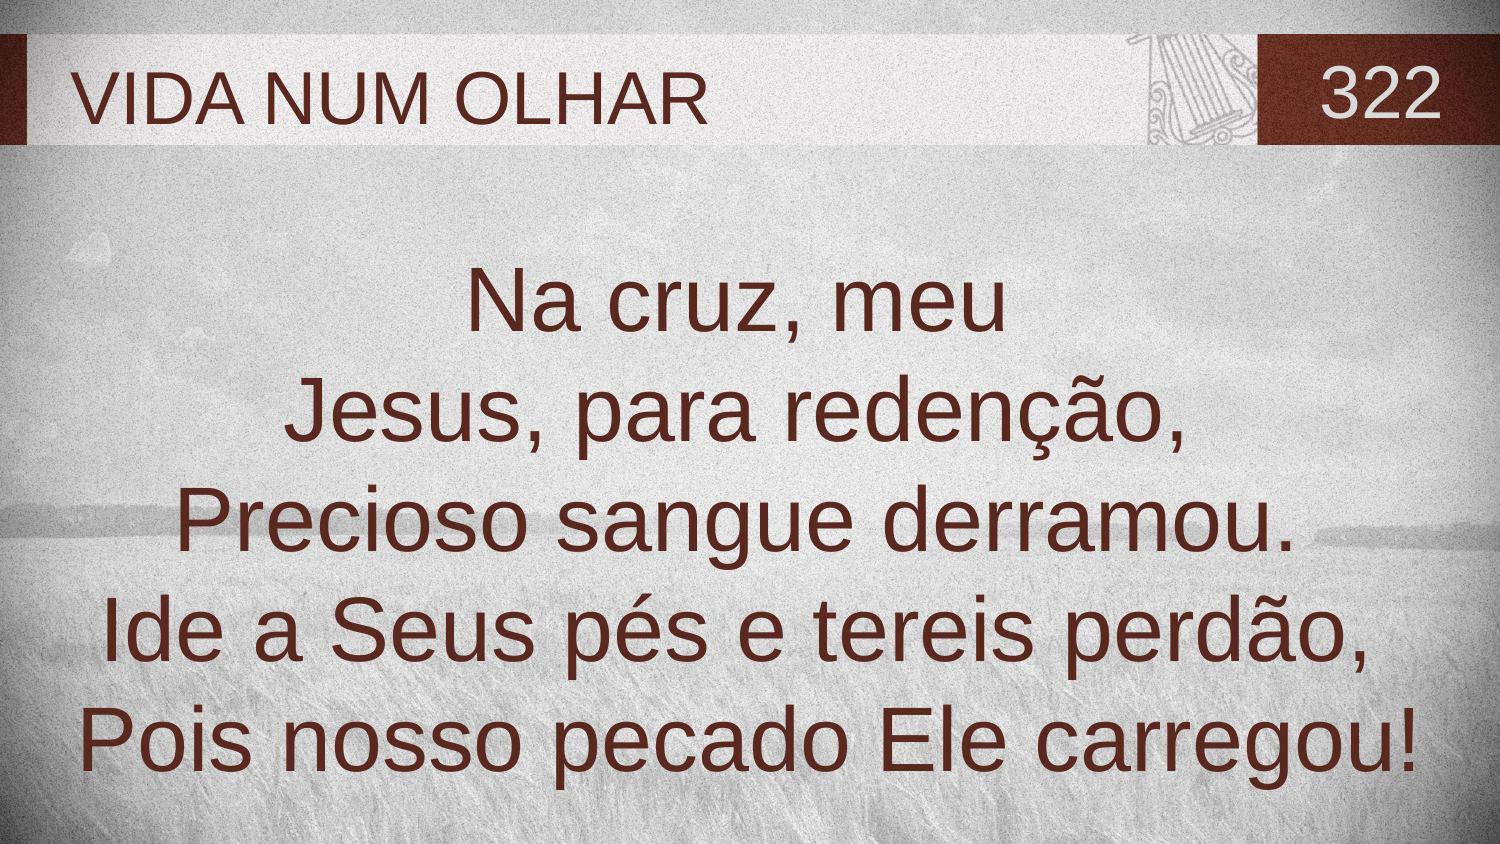

# VIDA NUM OLHAR
322
Na cruz, meu
Jesus, para redenção,
Precioso sangue derramou.
Ide a Seus pés e tereis perdão,
Pois nosso pecado Ele carregou!